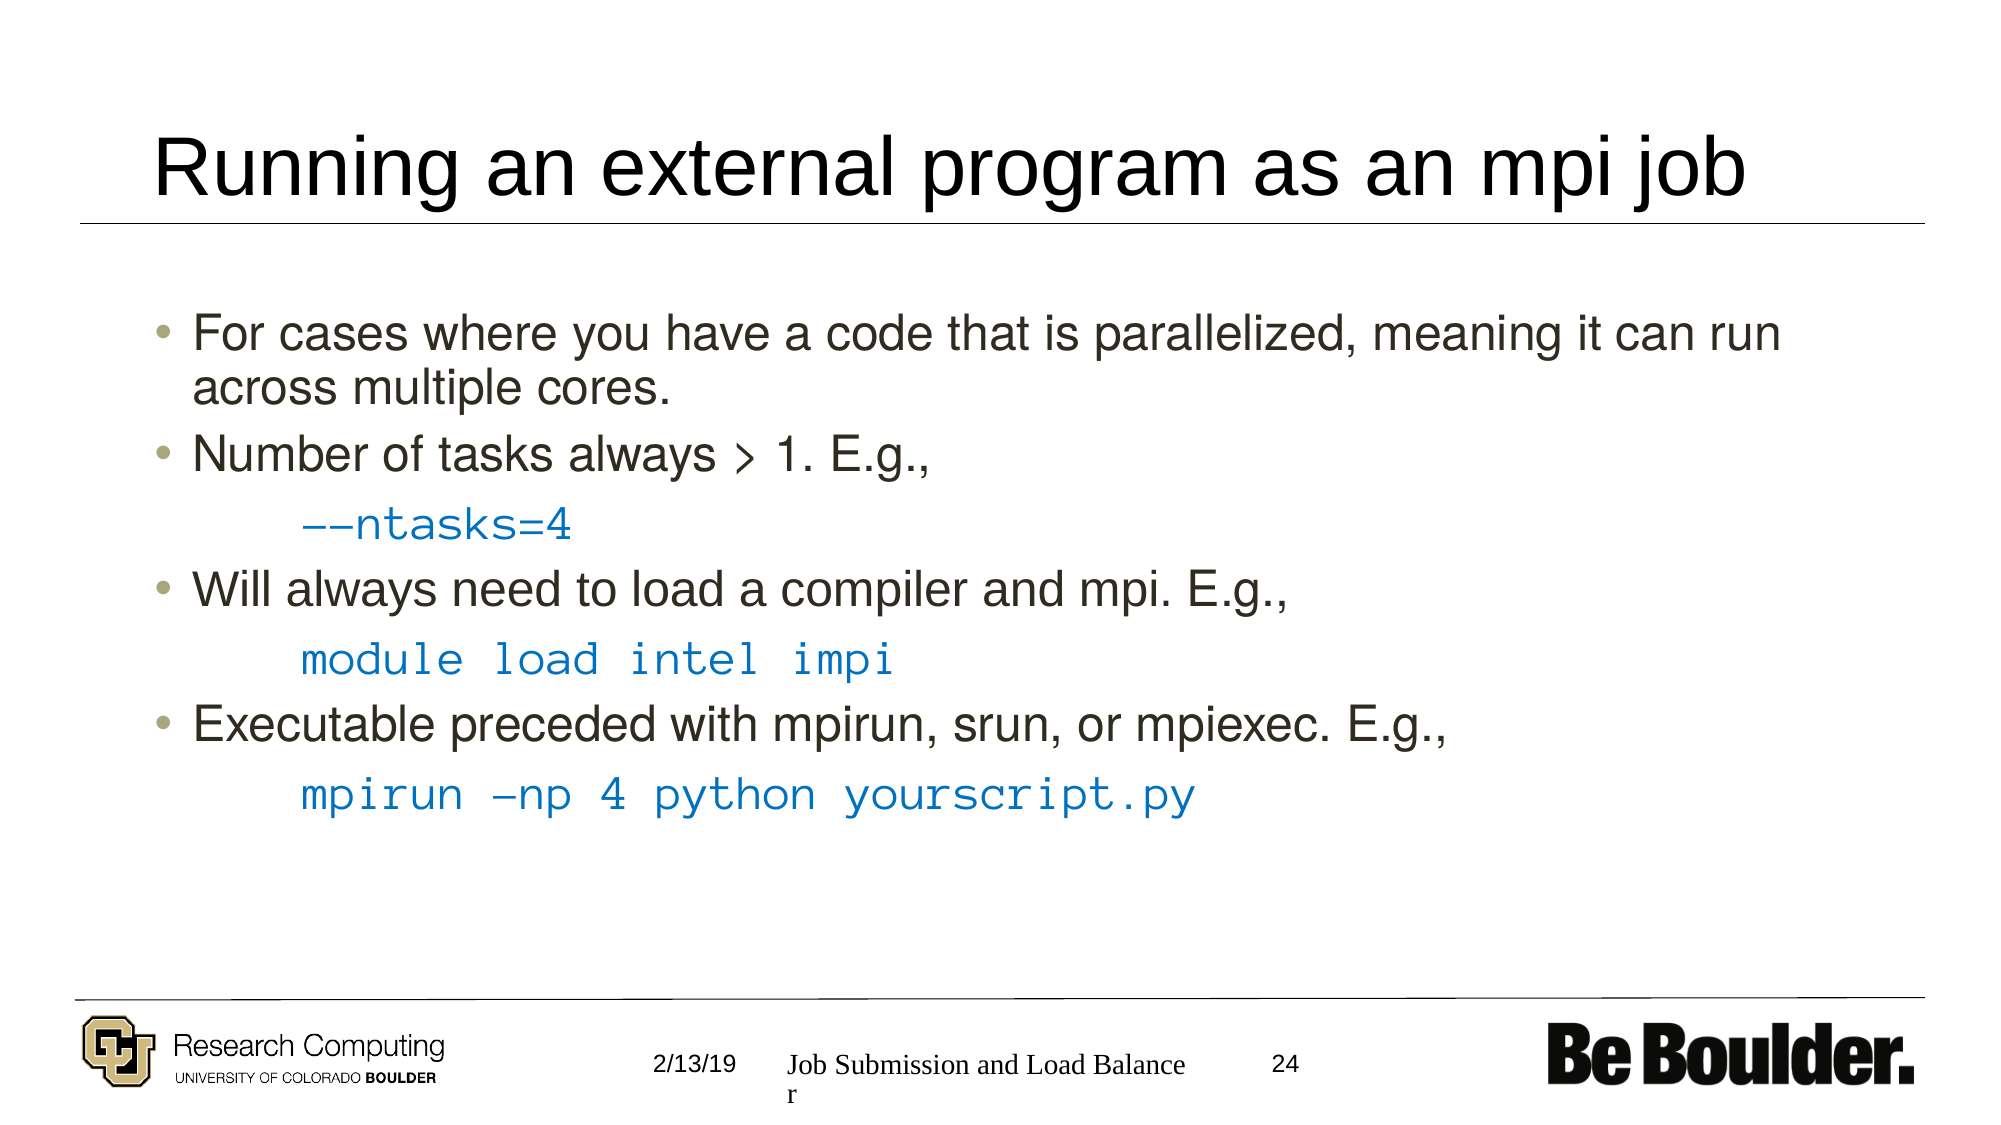

# Running an external program as an mpi job
For cases where you have a code that is parallelized, meaning it can run across multiple cores.
Number of tasks always > 1. E.g.,
--ntasks=4
Will always need to load a compiler and mpi. E.g.,
module load intel impi
Executable preceded with mpirun, srun, or mpiexec. E.g.,
mpirun –np 4 python yourscript.py

2/13/19
24
Job Submission and Load Balancer